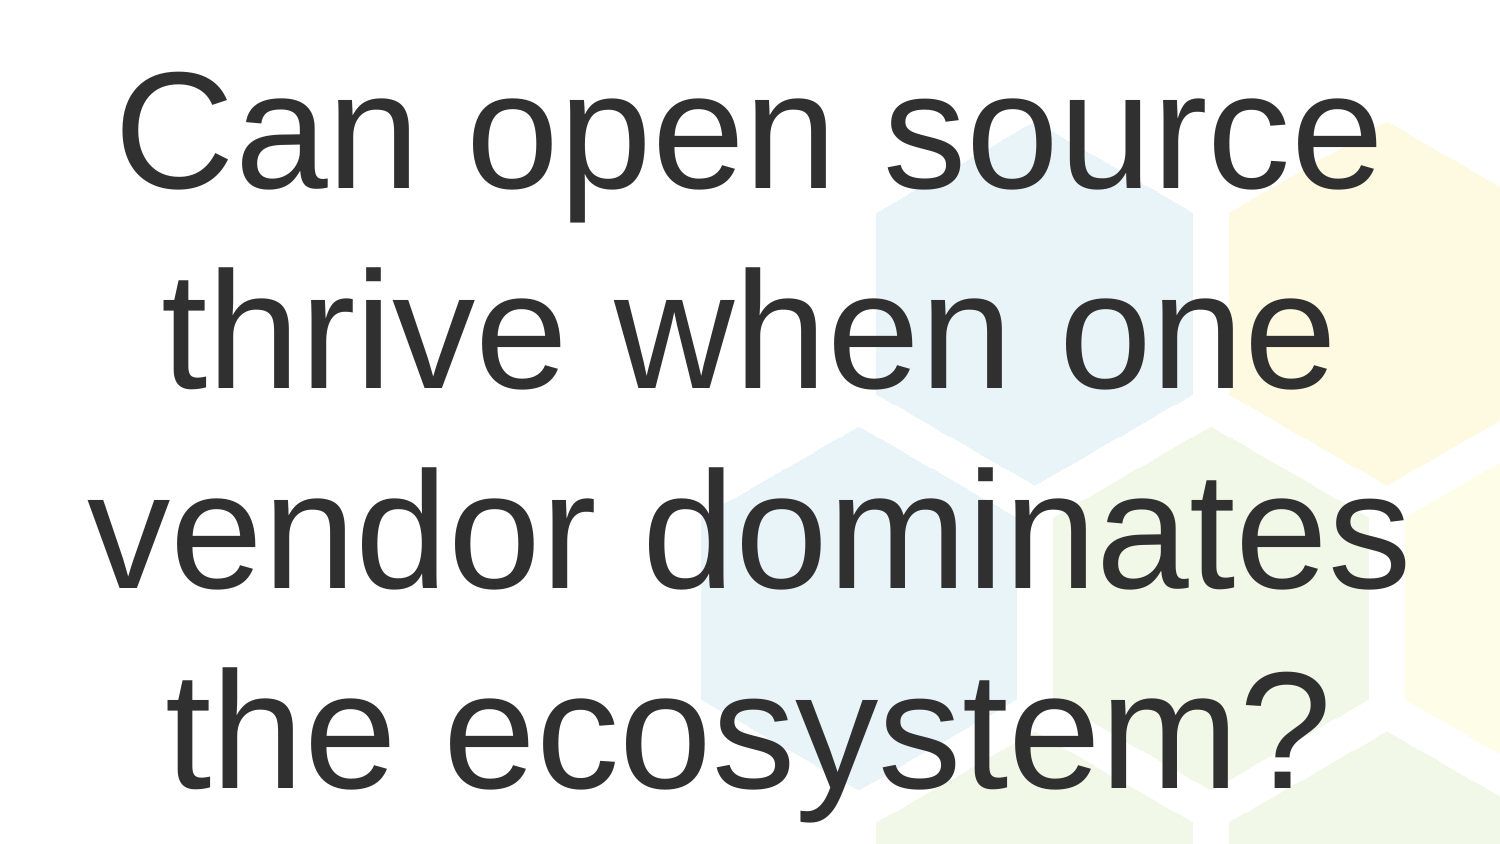

Can open source thrive when one vendor dominates the ecosystem?